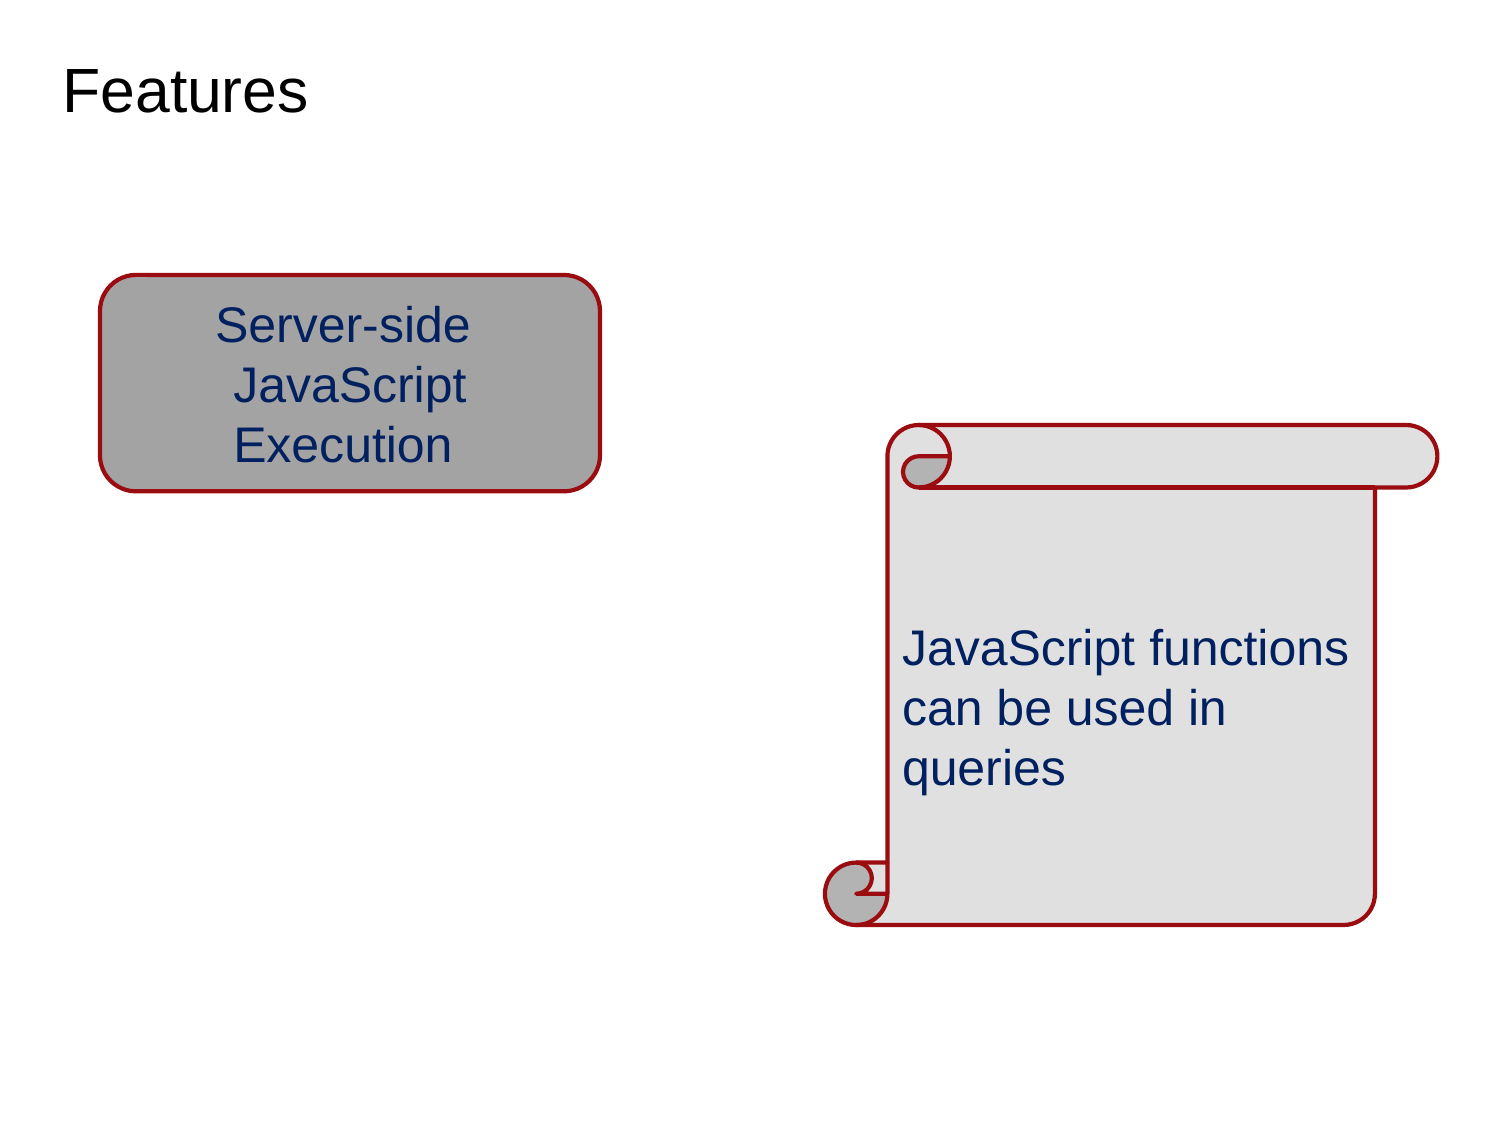

# Features
Server-side
JavaScript Execution

JavaScript functions can be used in queries